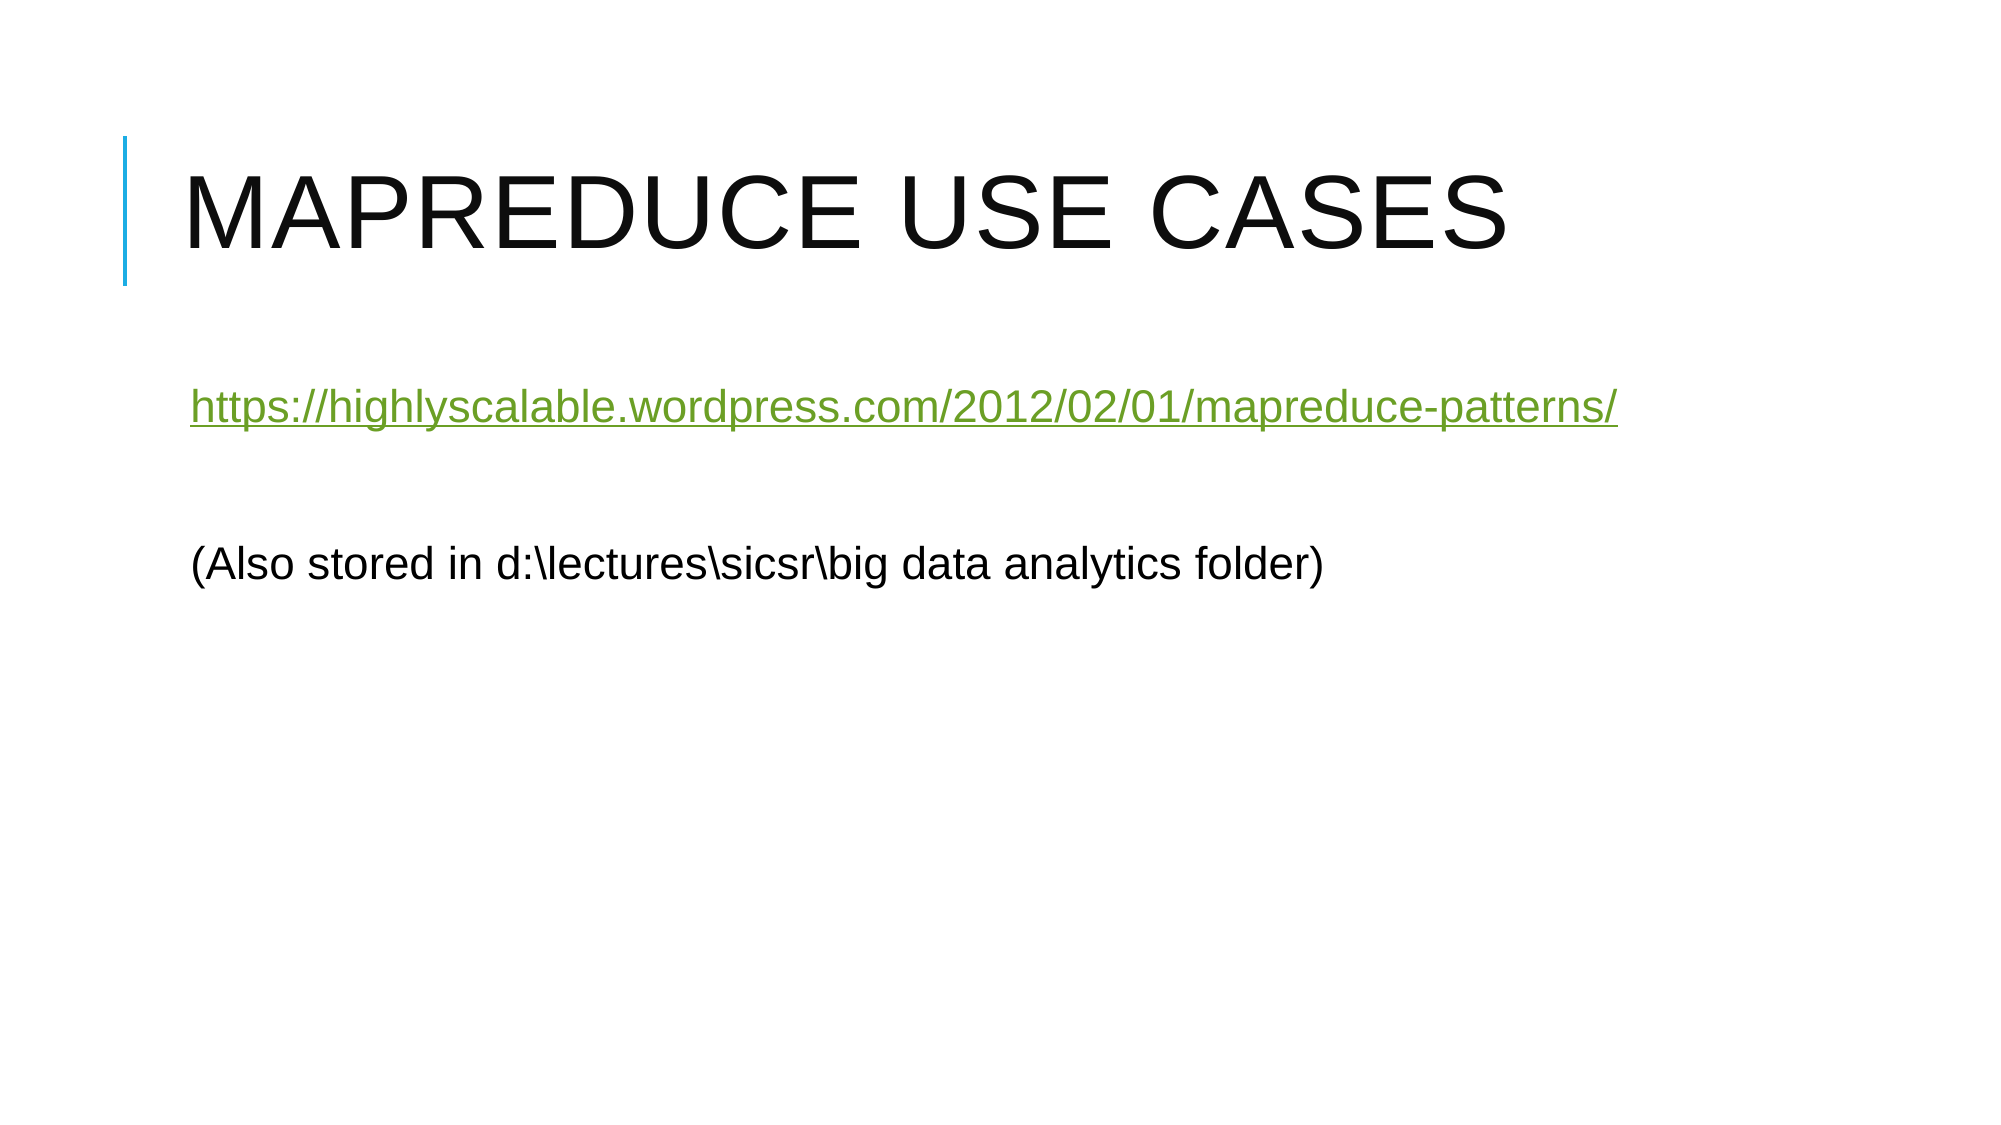

# Mapreduce use cases
https://highlyscalable.wordpress.com/2012/02/01/mapreduce-patterns/

(Also stored in d:\lectures\sicsr\big data analytics folder)